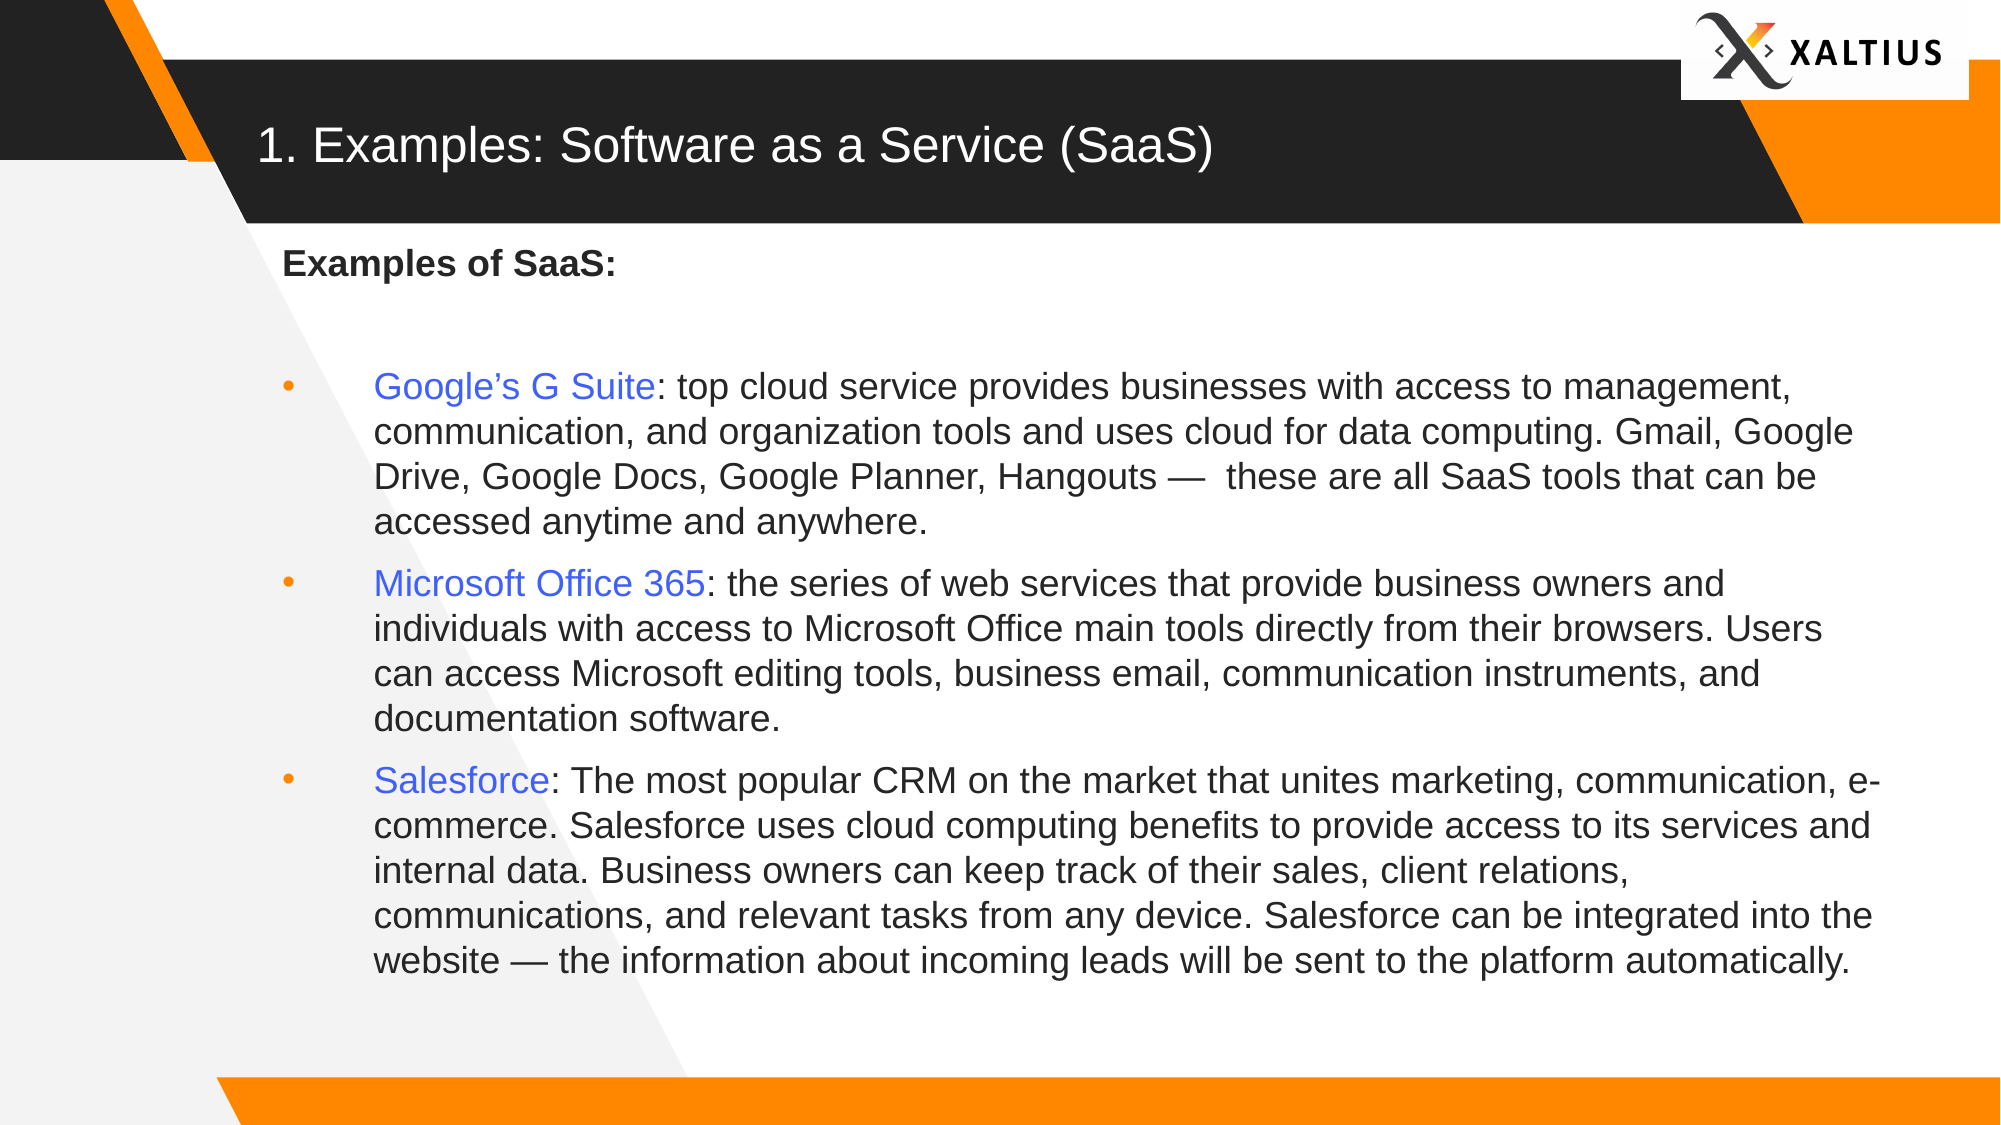

# 1. Examples: Software as a Service (SaaS)
Examples of SaaS:

Google’s G Suite: top cloud service provides businesses with access to management, communication, and organization tools and uses cloud for data computing. Gmail, Google Drive, Google Docs, Google Planner, Hangouts —  these are all SaaS tools that can be accessed anytime and anywhere.
Microsoft Office 365: the series of web services that provide business owners and individuals with access to Microsoft Office main tools directly from their browsers. Users can access Microsoft editing tools, business email, communication instruments, and documentation software.
Salesforce: The most popular CRM on the market that unites marketing, communication, e-commerce. Salesforce uses cloud computing benefits to provide access to its services and internal data. Business owners can keep track of their sales, client relations, communications, and relevant tasks from any device. Salesforce can be integrated into the website — the information about incoming leads will be sent to the platform automatically.